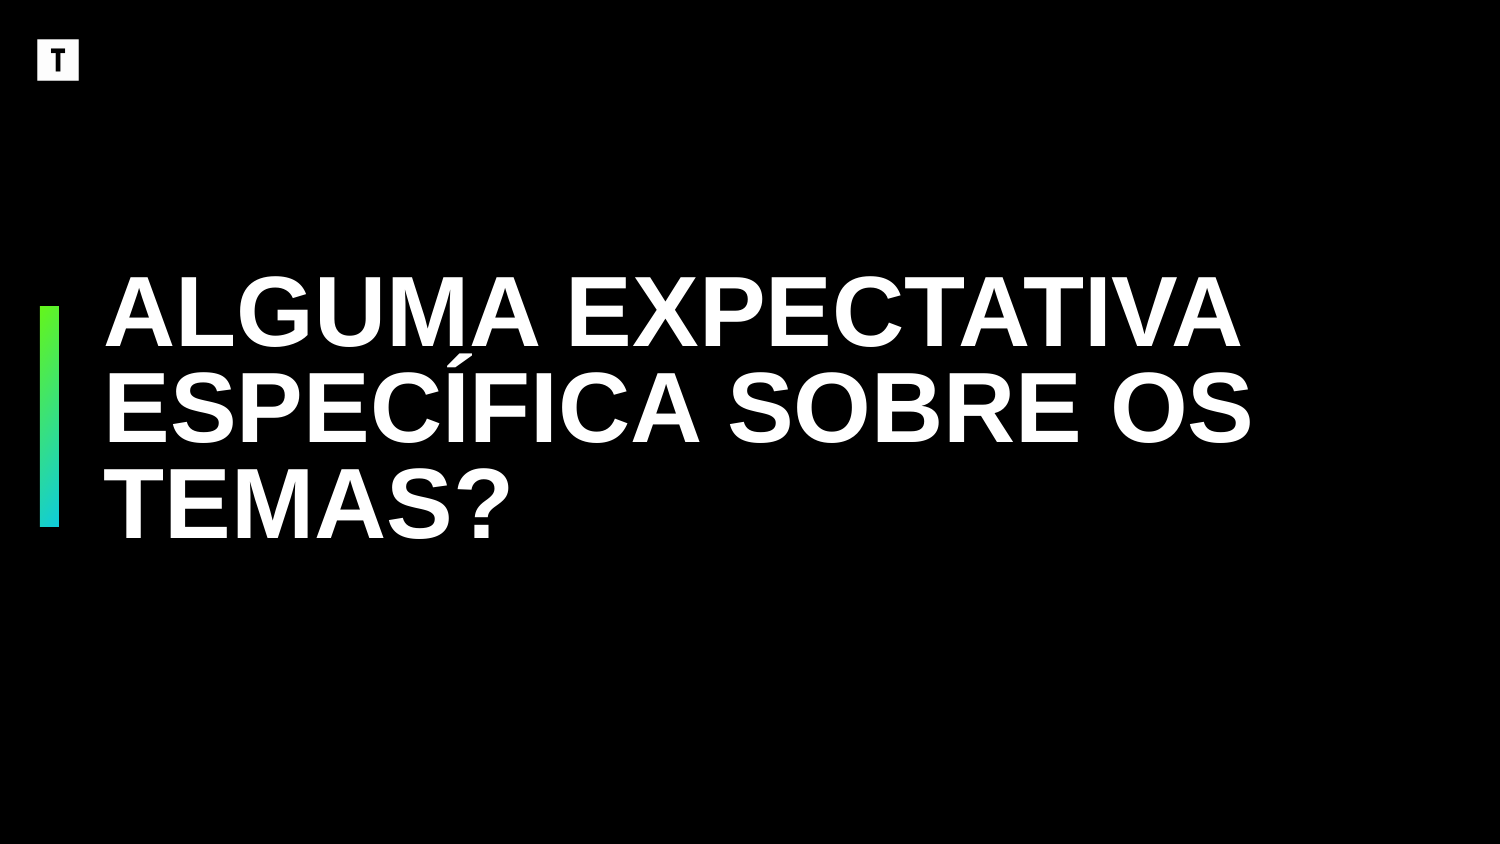

# ALGUMA EXPECTATIVA ESPECÍFICA SOBRE OS TEMAS?